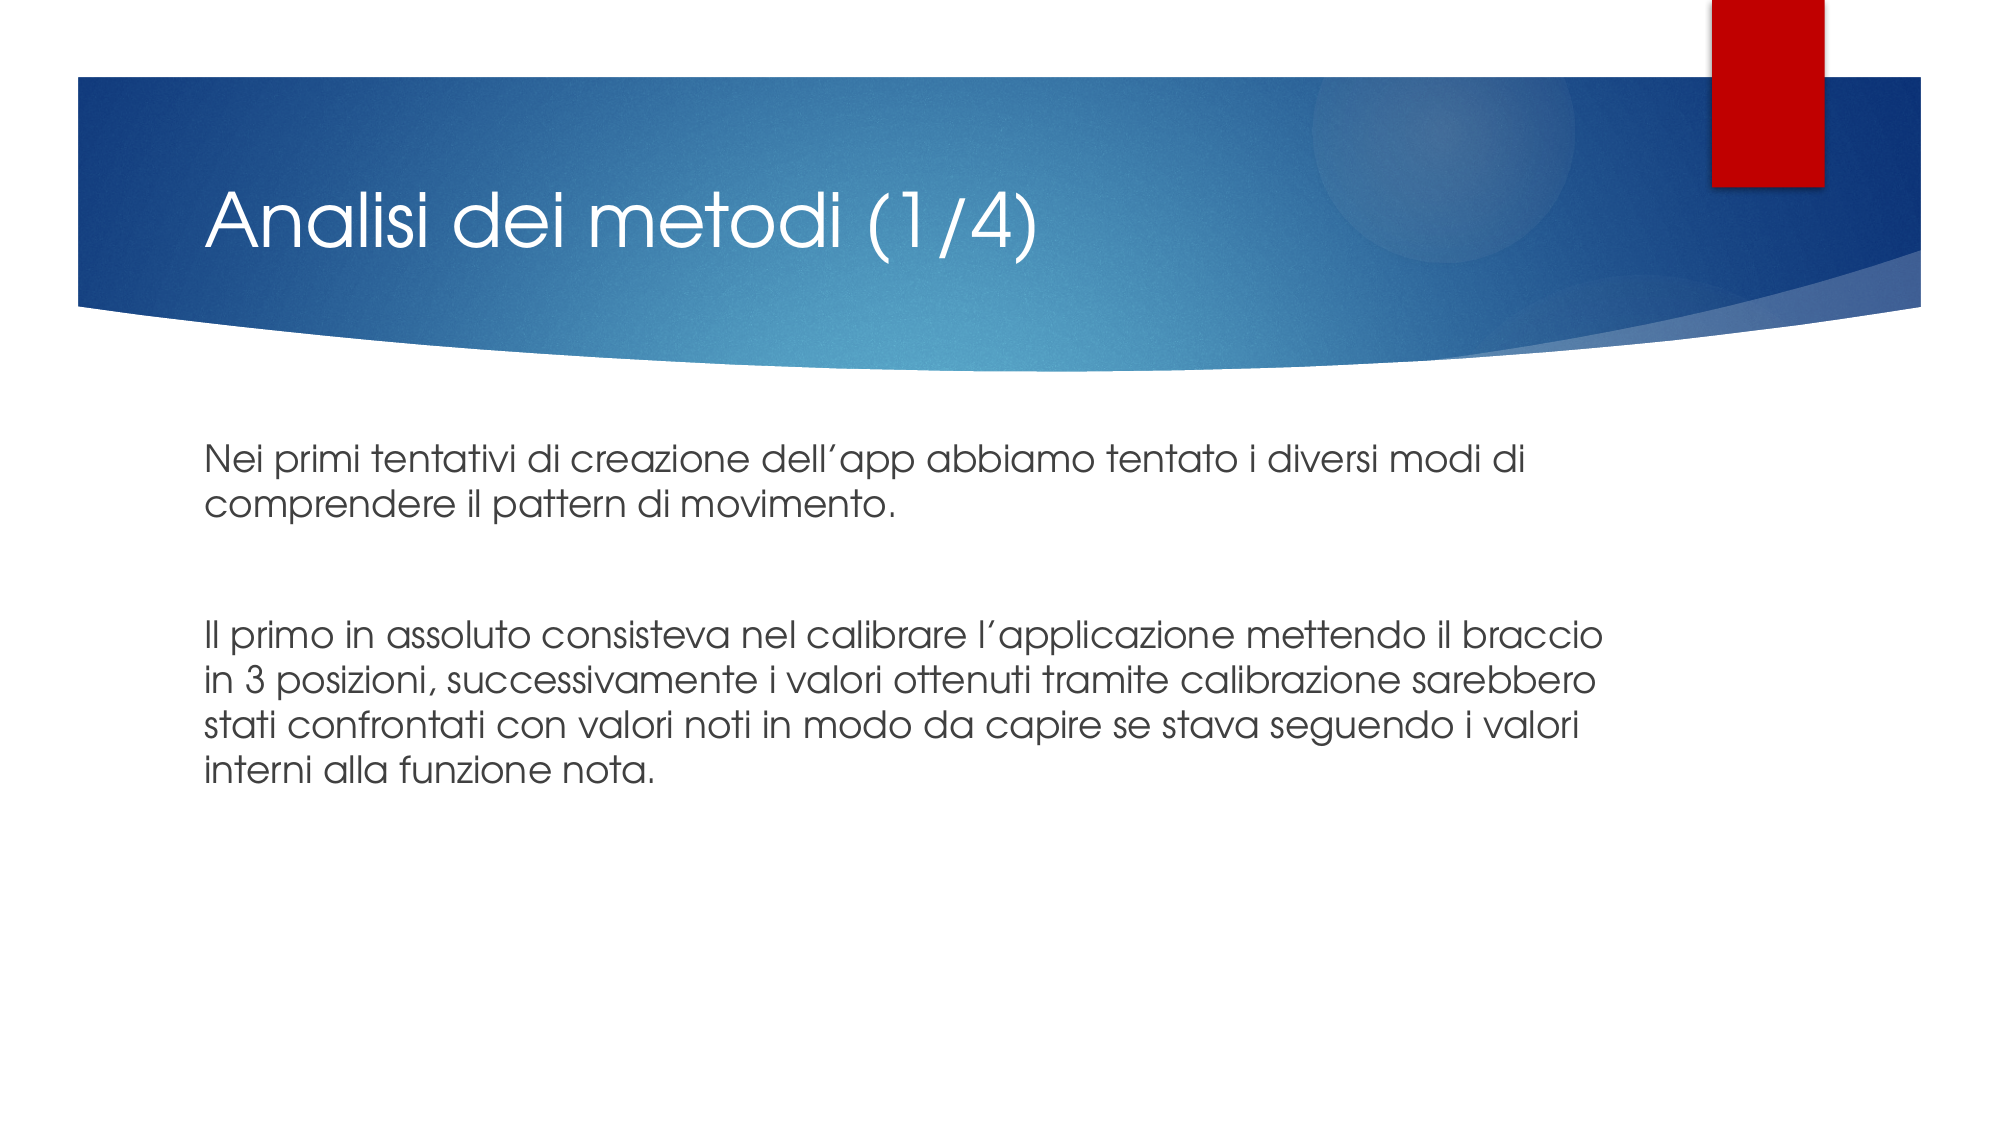

# Analisi dei metodi (1/4)
Nei primi tentativi di creazione dell’app abbiamo tentato i diversi modi di comprendere il pattern di movimento.

Il primo in assoluto consisteva nel calibrare l’applicazione mettendo il braccio in 3 posizioni, successivamente i valori ottenuti tramite calibrazione sarebbero stati confrontati con valori noti in modo da capire se stava seguendo i valori interni alla funzione nota.